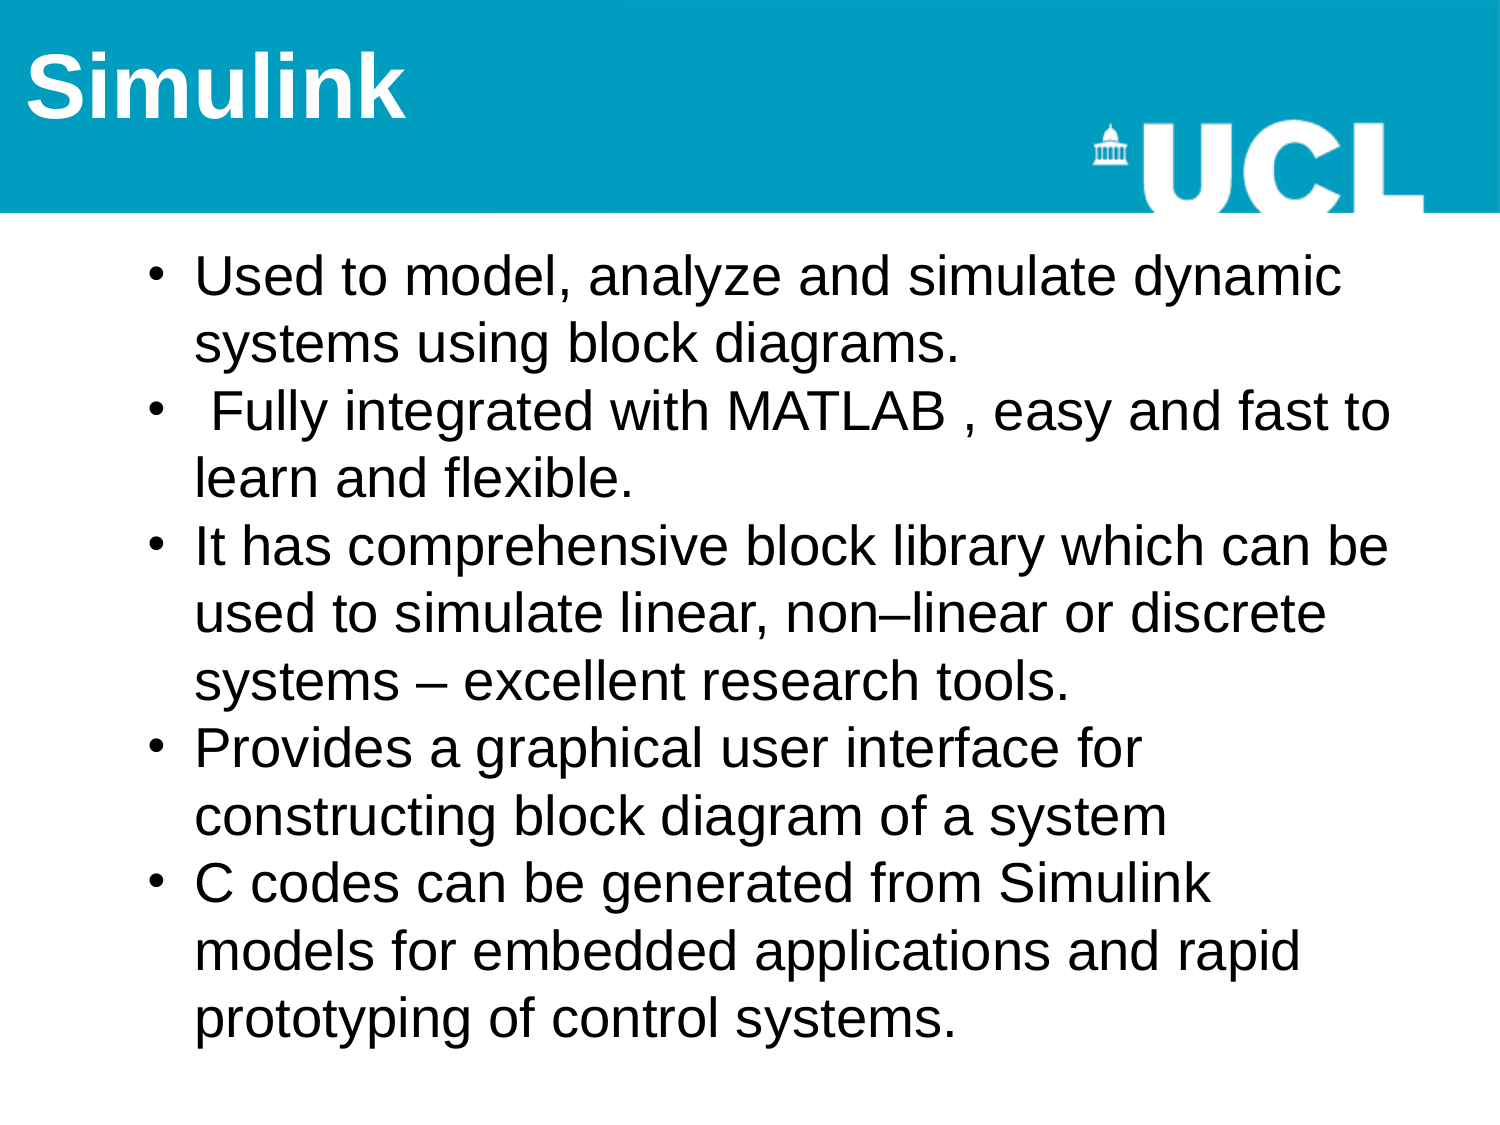

# Simulink
Used to model, analyze and simulate dynamic systems using block diagrams.
 Fully integrated with MATLAB , easy and fast to learn and flexible.
It has comprehensive block library which can be used to simulate linear, non–linear or discrete systems – excellent research tools.
Provides a graphical user interface for constructing block diagram of a system
C codes can be generated from Simulink models for embedded applications and rapid prototyping of control systems.